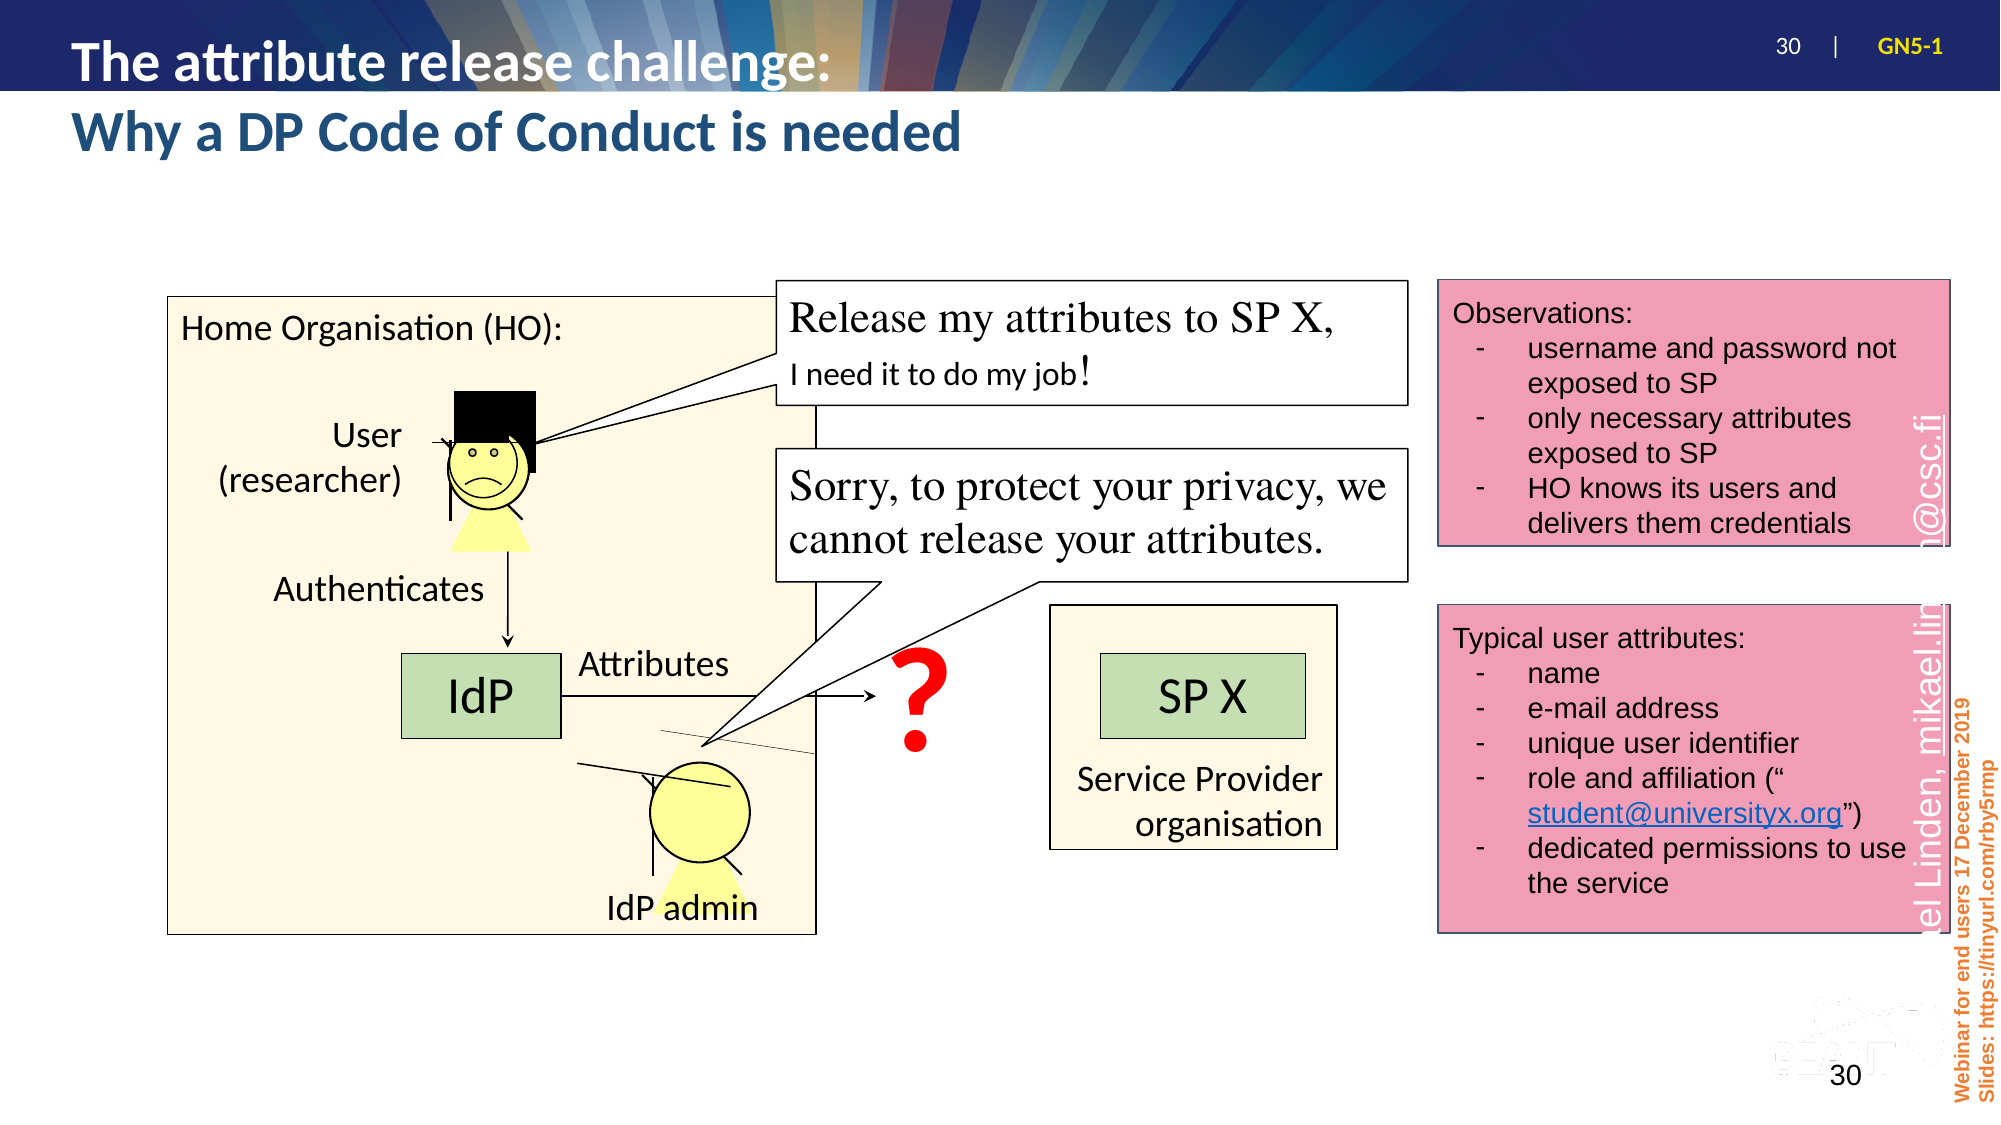

# The attribute release challenge: Why a DP Code of Conduct is needed
Observations:
username and password not exposed to SP
only necessary attributes exposed to SP
HO knows its users and delivers them credentials
Release my attributes to SP X,
I need it to do my job!
Home Organisation (HO):

User
(researcher)
Sorry, to protect your privacy, we cannot release your attributes.

IdP admin
Authenticates
from: Mikael Linden, mikael.linden@csc.fi
Webinar for end users 17 December 2019
Slides: https://tinyurl.com/rby5rmp

?
Attributes
Typical user attributes:
name
e-mail address
unique user identifier
role and affiliation (“student@universityx.org”)
dedicated permissions to use the service
Service Provider organisation
IdP
SP X
30